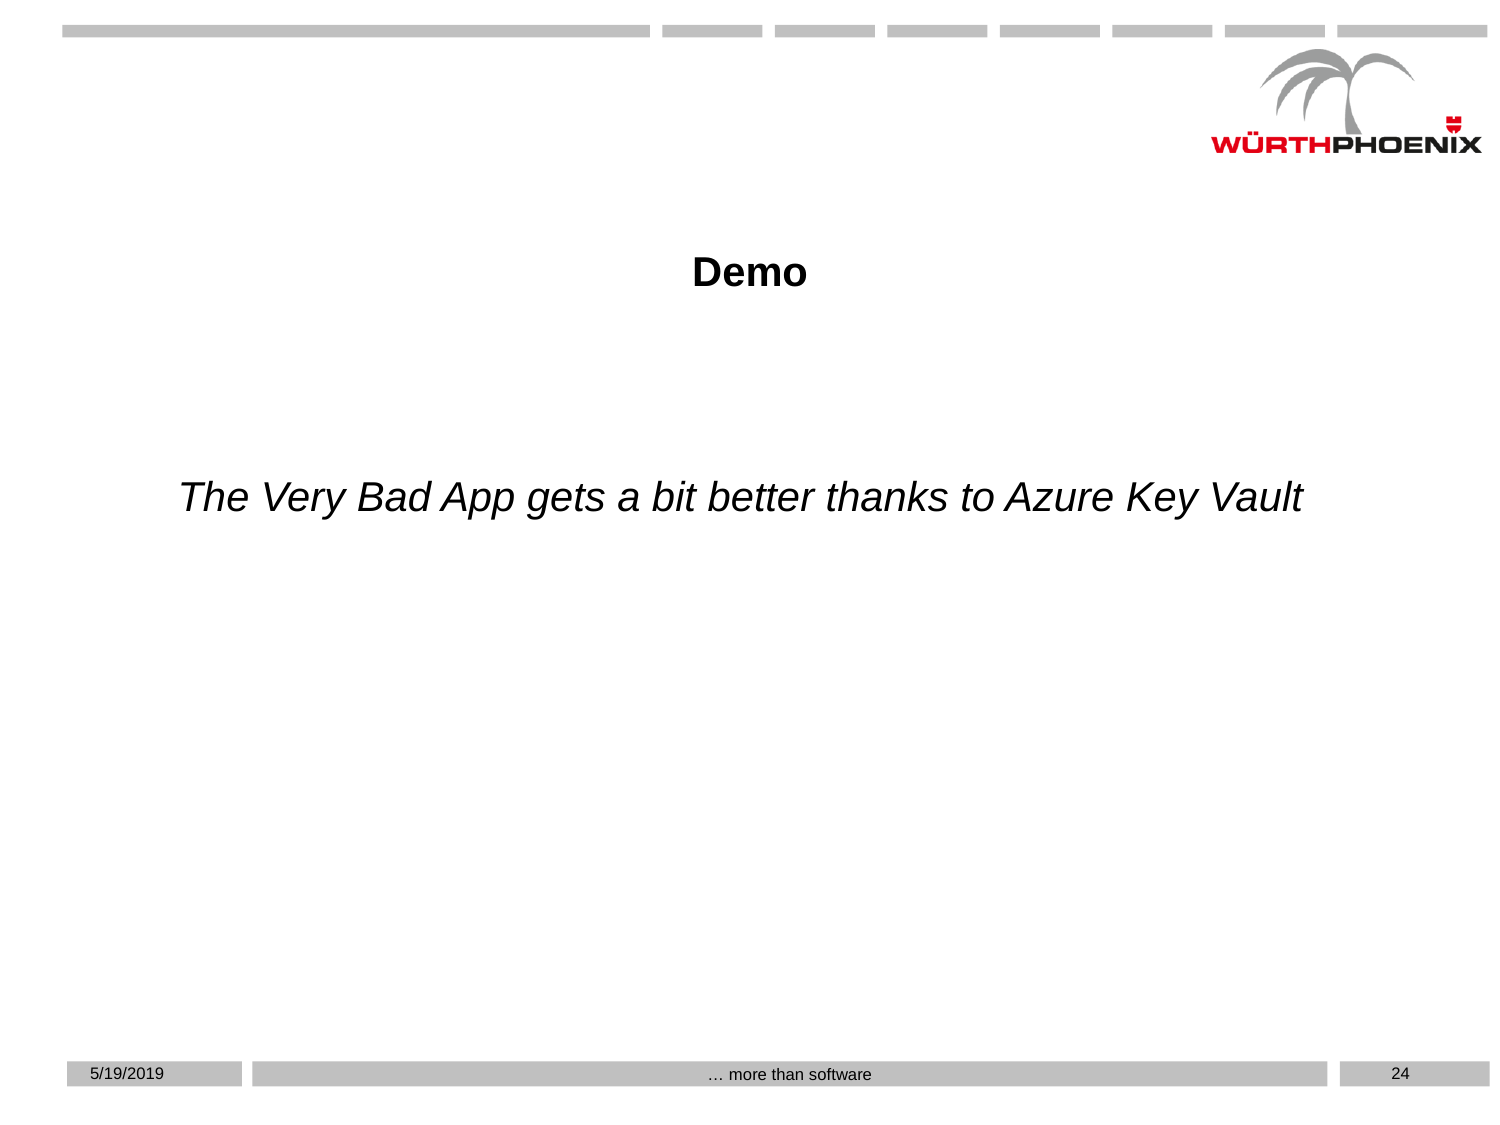

Demo
The Very Bad App gets a bit better thanks to Azure Key Vault
5/19/2019
24